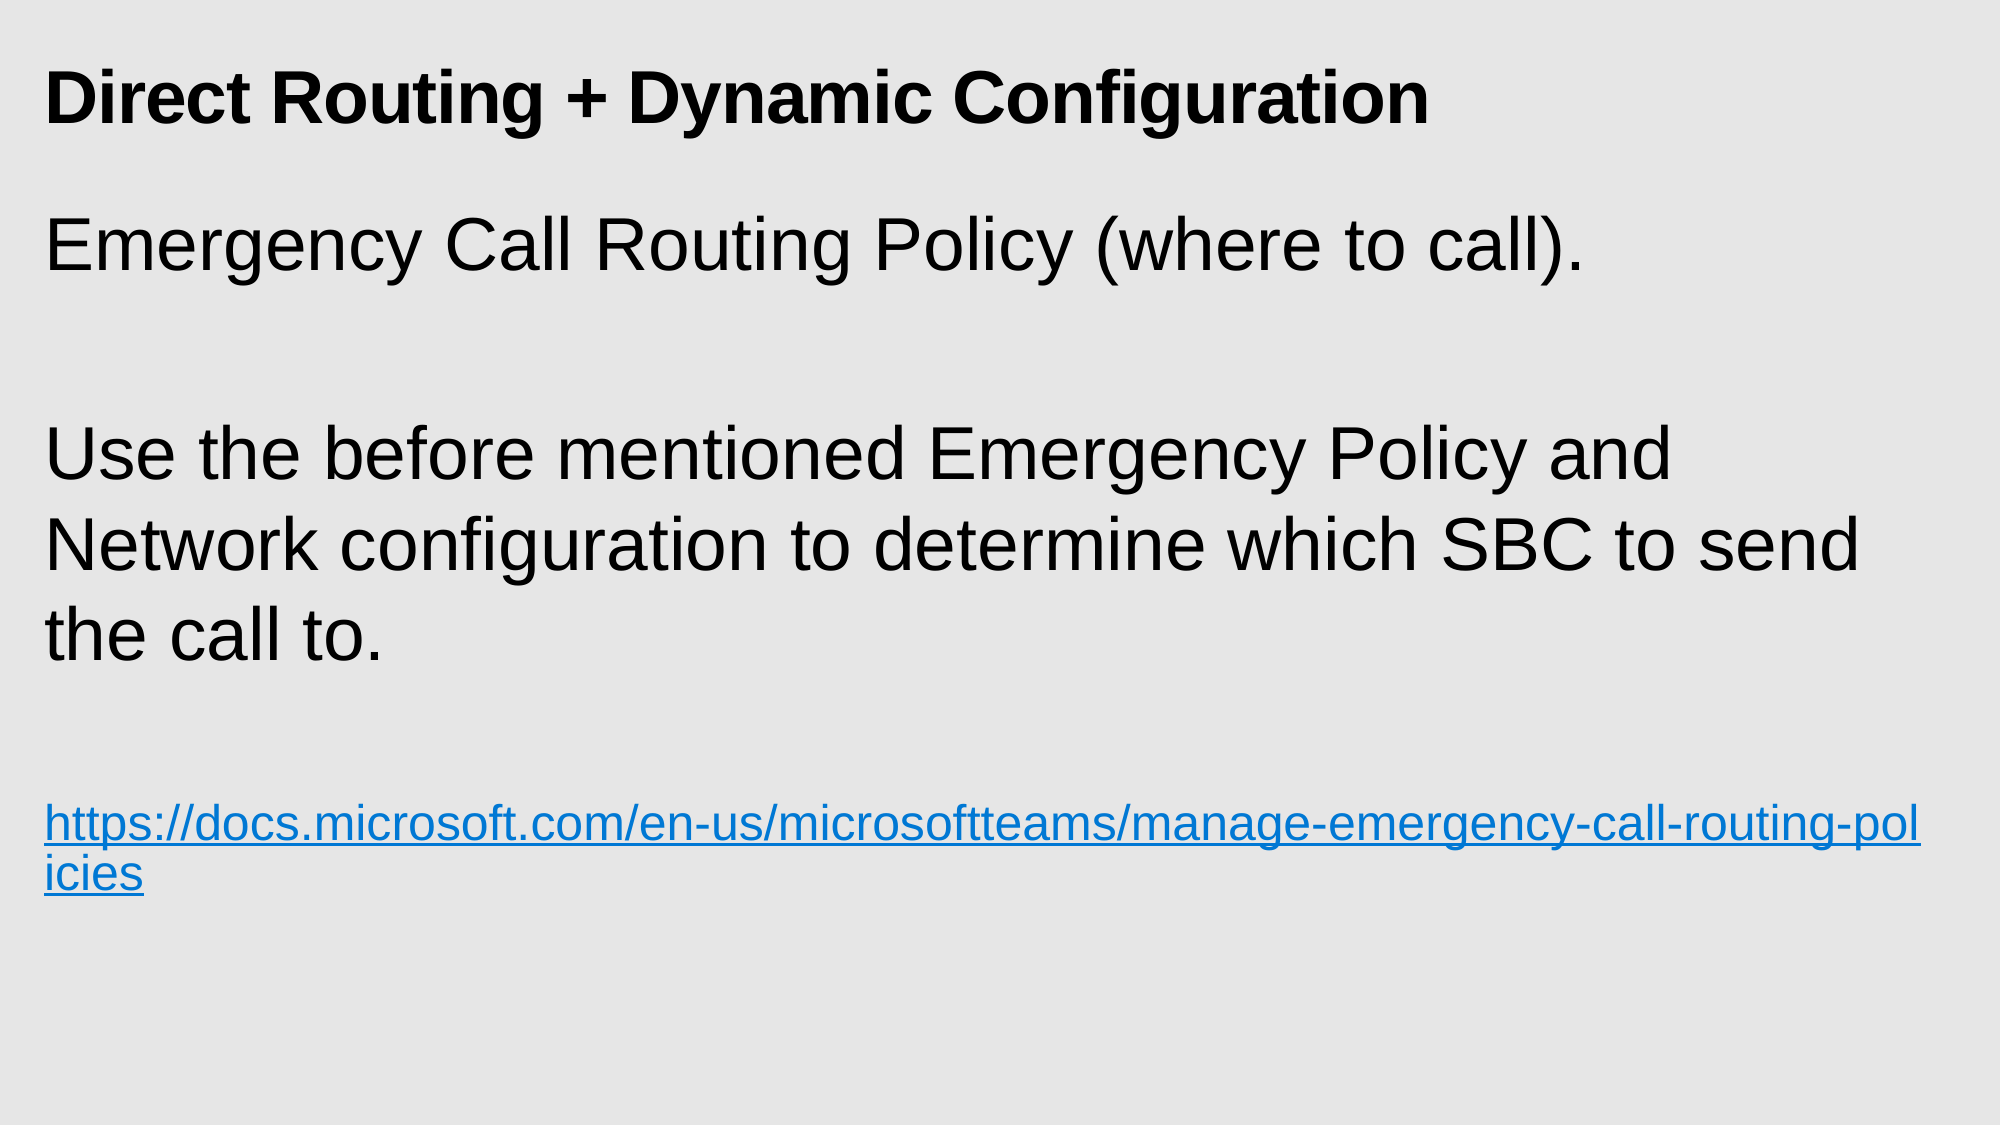

# Direct Routing + Dynamic Configuration
Emergency Call Routing Policy (where to call).

Use the before mentioned Emergency Policy and Network configuration to determine which SBC to send the call to.

https://docs.microsoft.com/en-us/microsoftteams/manage-emergency-call-routing-policies